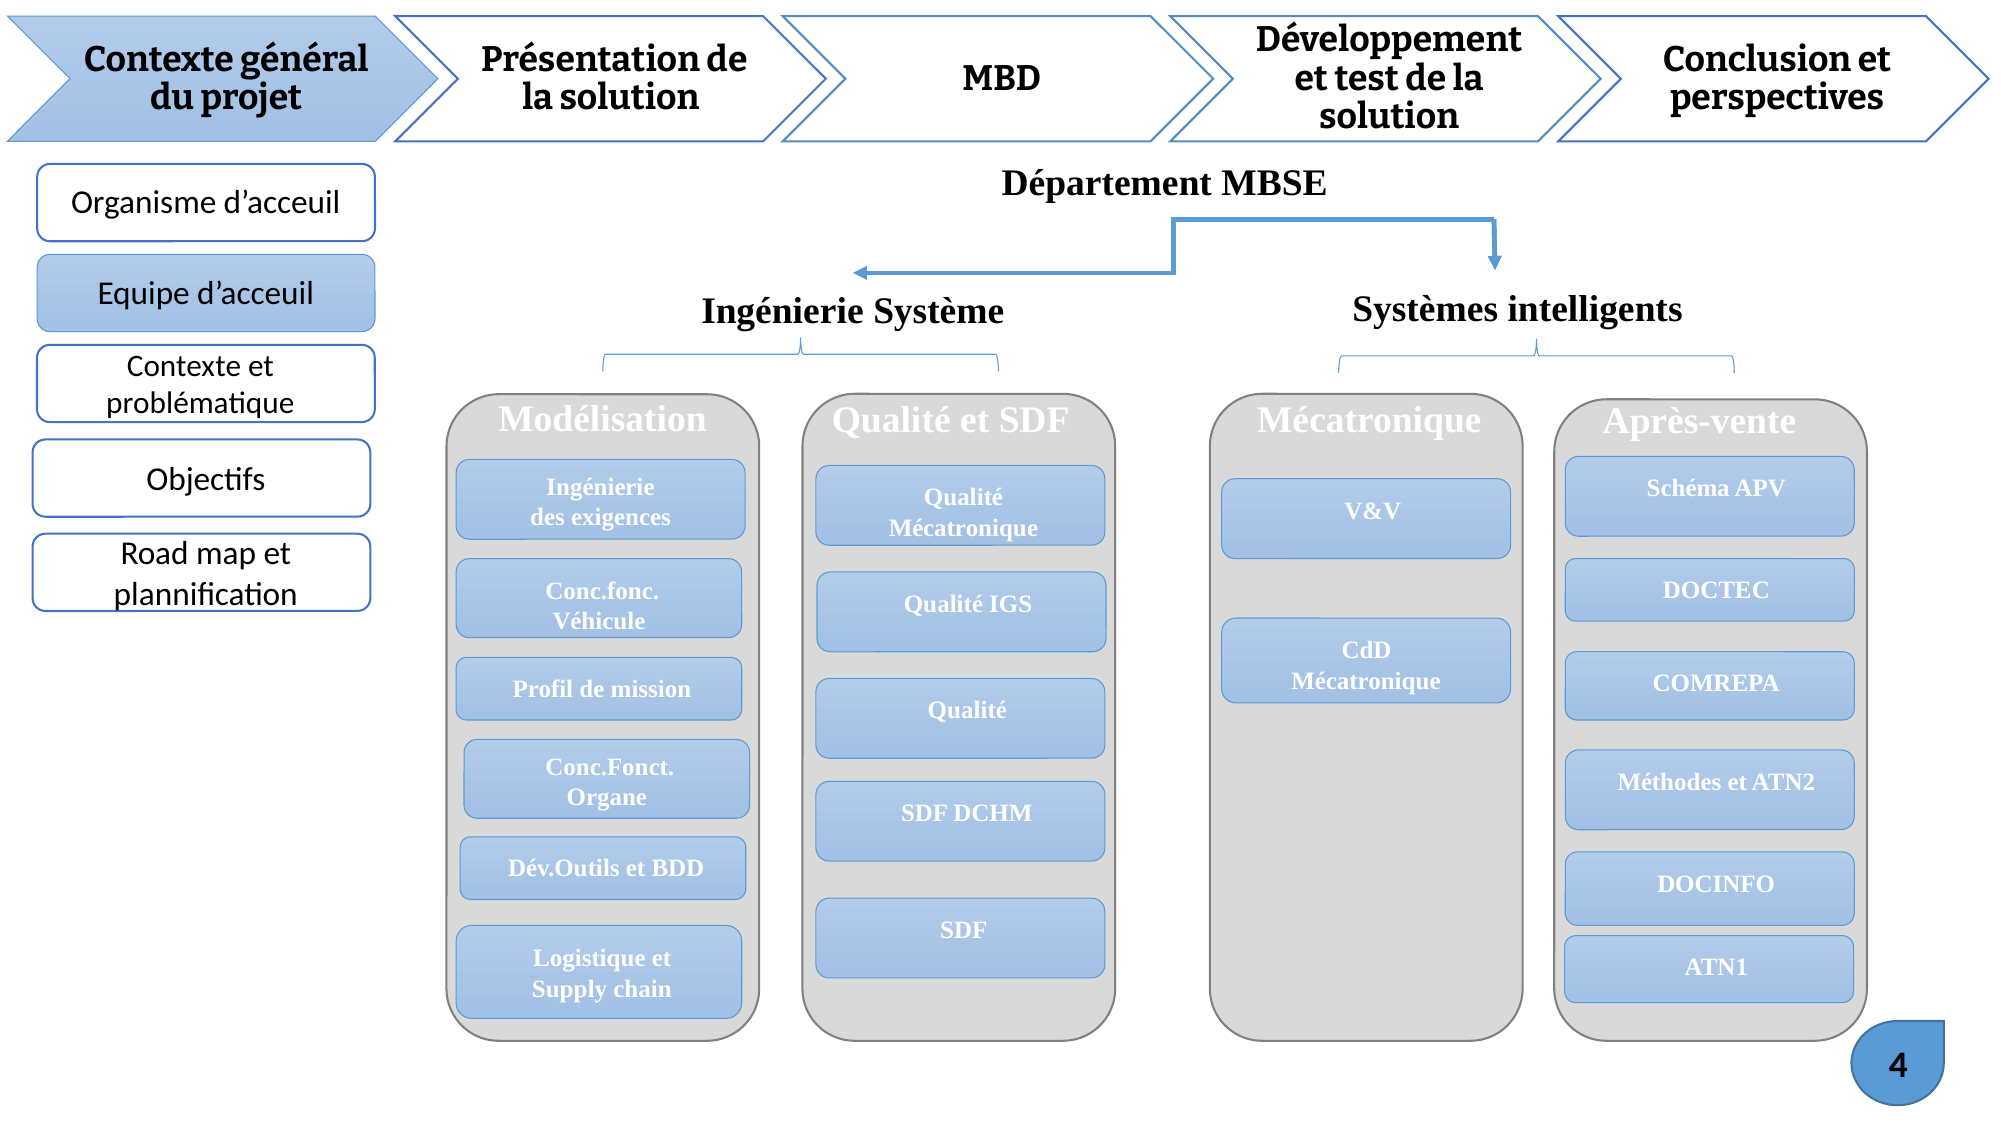

Contexte général du projet
Présentation de la solution
MBD
Développement et test de la solution
Conclusion et perspectives
Département MBSE

Organisme d’acceuil

Equipe d’acceuil
Systèmes intelligents
Ingénierie Système
Contexte et problématique

Modélisation

Mécatronique

Qualité et SDF

Après-vente

Objectifs
  Schéma APV
Ingénierie
 des exigences
 Qualité
 Mécatronique
  V&V
Road map et plannification

 Conc.fonc.
Véhicule
  DOCTEC
  Qualité IGS
 CdD 
Mécatronique
  COMREPA
 Profil de mission
  Qualité
 Conc.Fonct.
Organe
  Méthodes et ATN2
  SDF DCHM
 Dév.Outils et BDD
  DOCINFO
  SDF
 Logistique et
 Supply chain
  ATN1

4